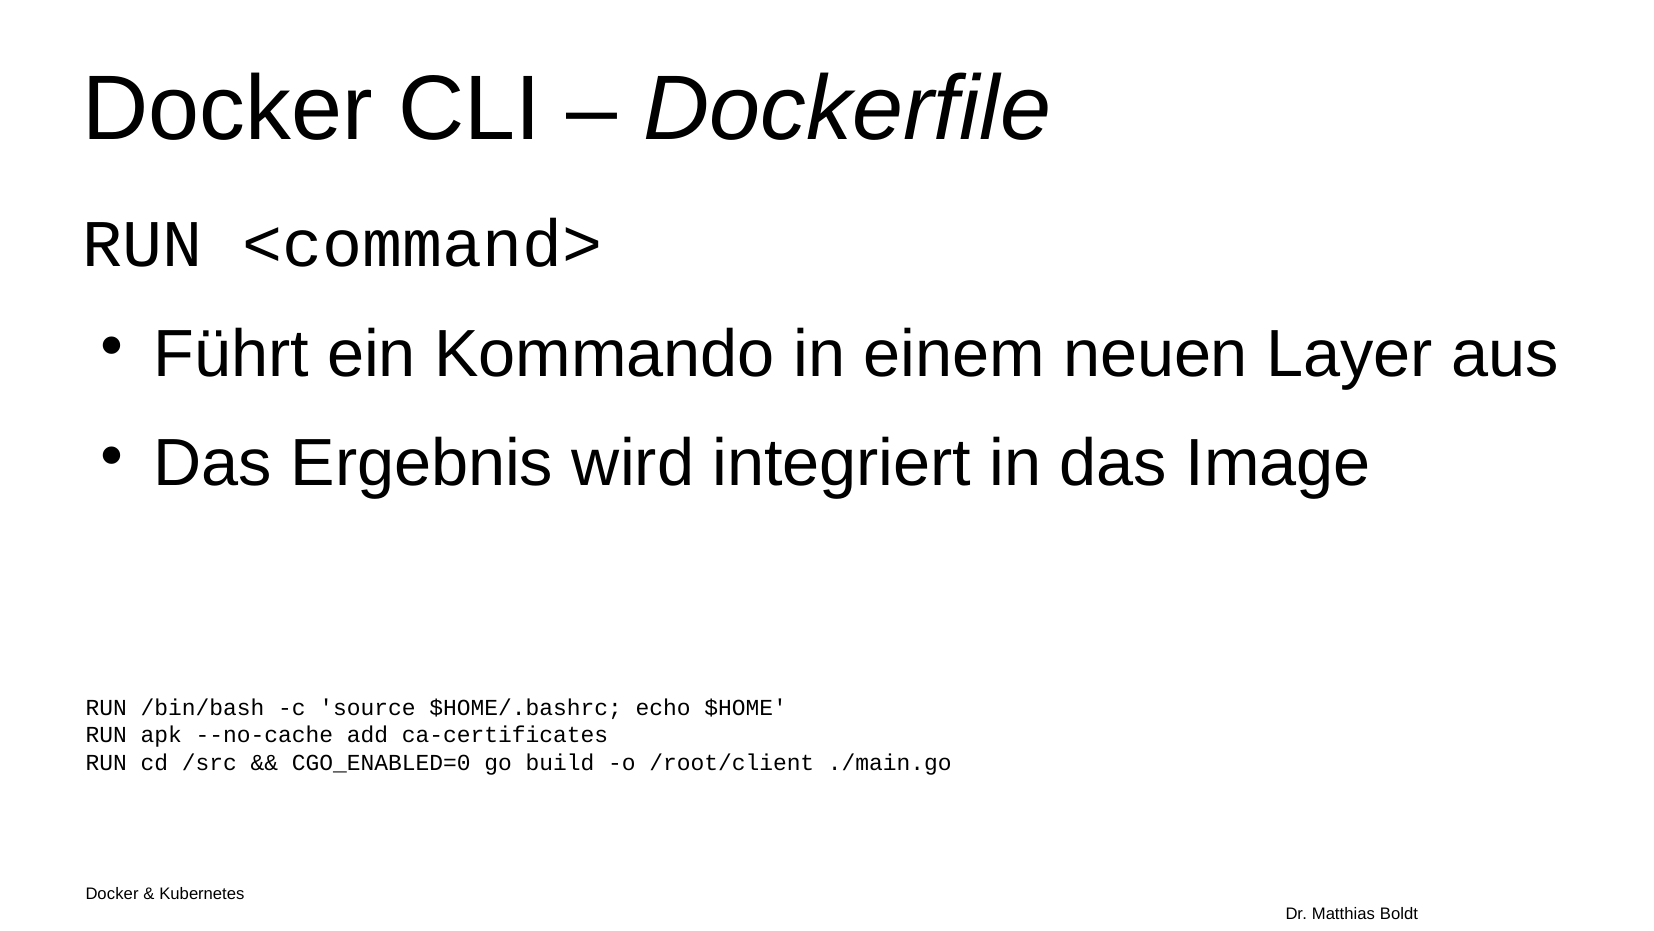

Docker CLI – Dockerfile
RUN <command>
Führt ein Kommando in einem neuen Layer aus
Das Ergebnis wird integriert in das Image

RUN /bin/bash -c 'source $HOME/.bashrc; echo $HOME'
RUN apk --no-cache add ca-certificates
RUN cd /src && CGO_ENABLED=0 go build -o /root/client ./main.go
Docker & Kubernetes																Dr. Matthias Boldt